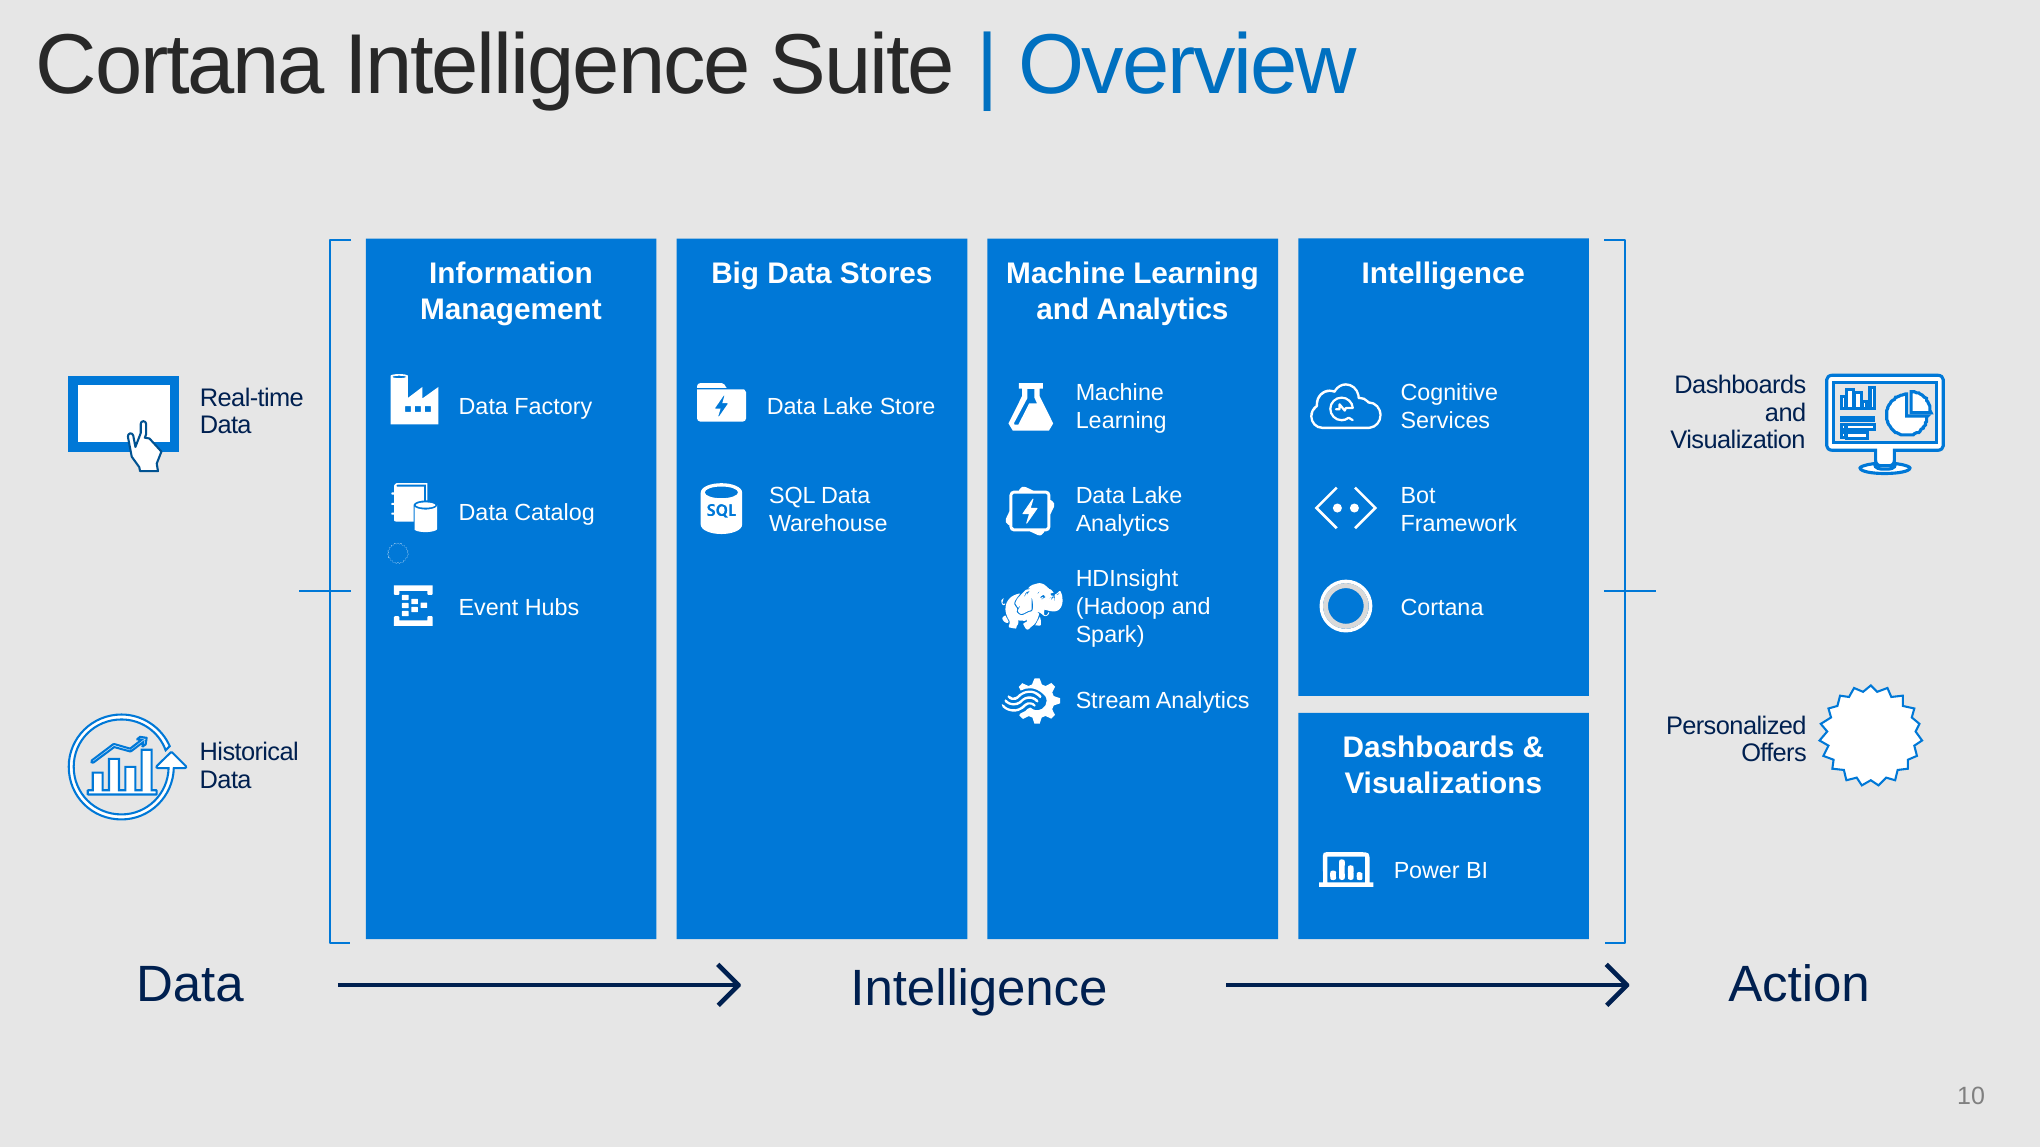

Cortana Intelligence Suite | Overview
Information Management

Data Factory

Data Catalog
Event Hubs

Intelligence
Cognitive Services

Bot
Framework

Cortana
Dashboards & Visualizations
Power BI

Big Data Stores

Data Lake Store
SQL Data
Warehouse

Machine Learning and Analytics
Machine Learning

Data Lake Analytics

HDInsight
(Hadoop and Spark)

Stream Analytics

Intelligence

Real-time
Data

Historical Data
Data

Dashboards and Visualization

Personalized
Offers
Action

10